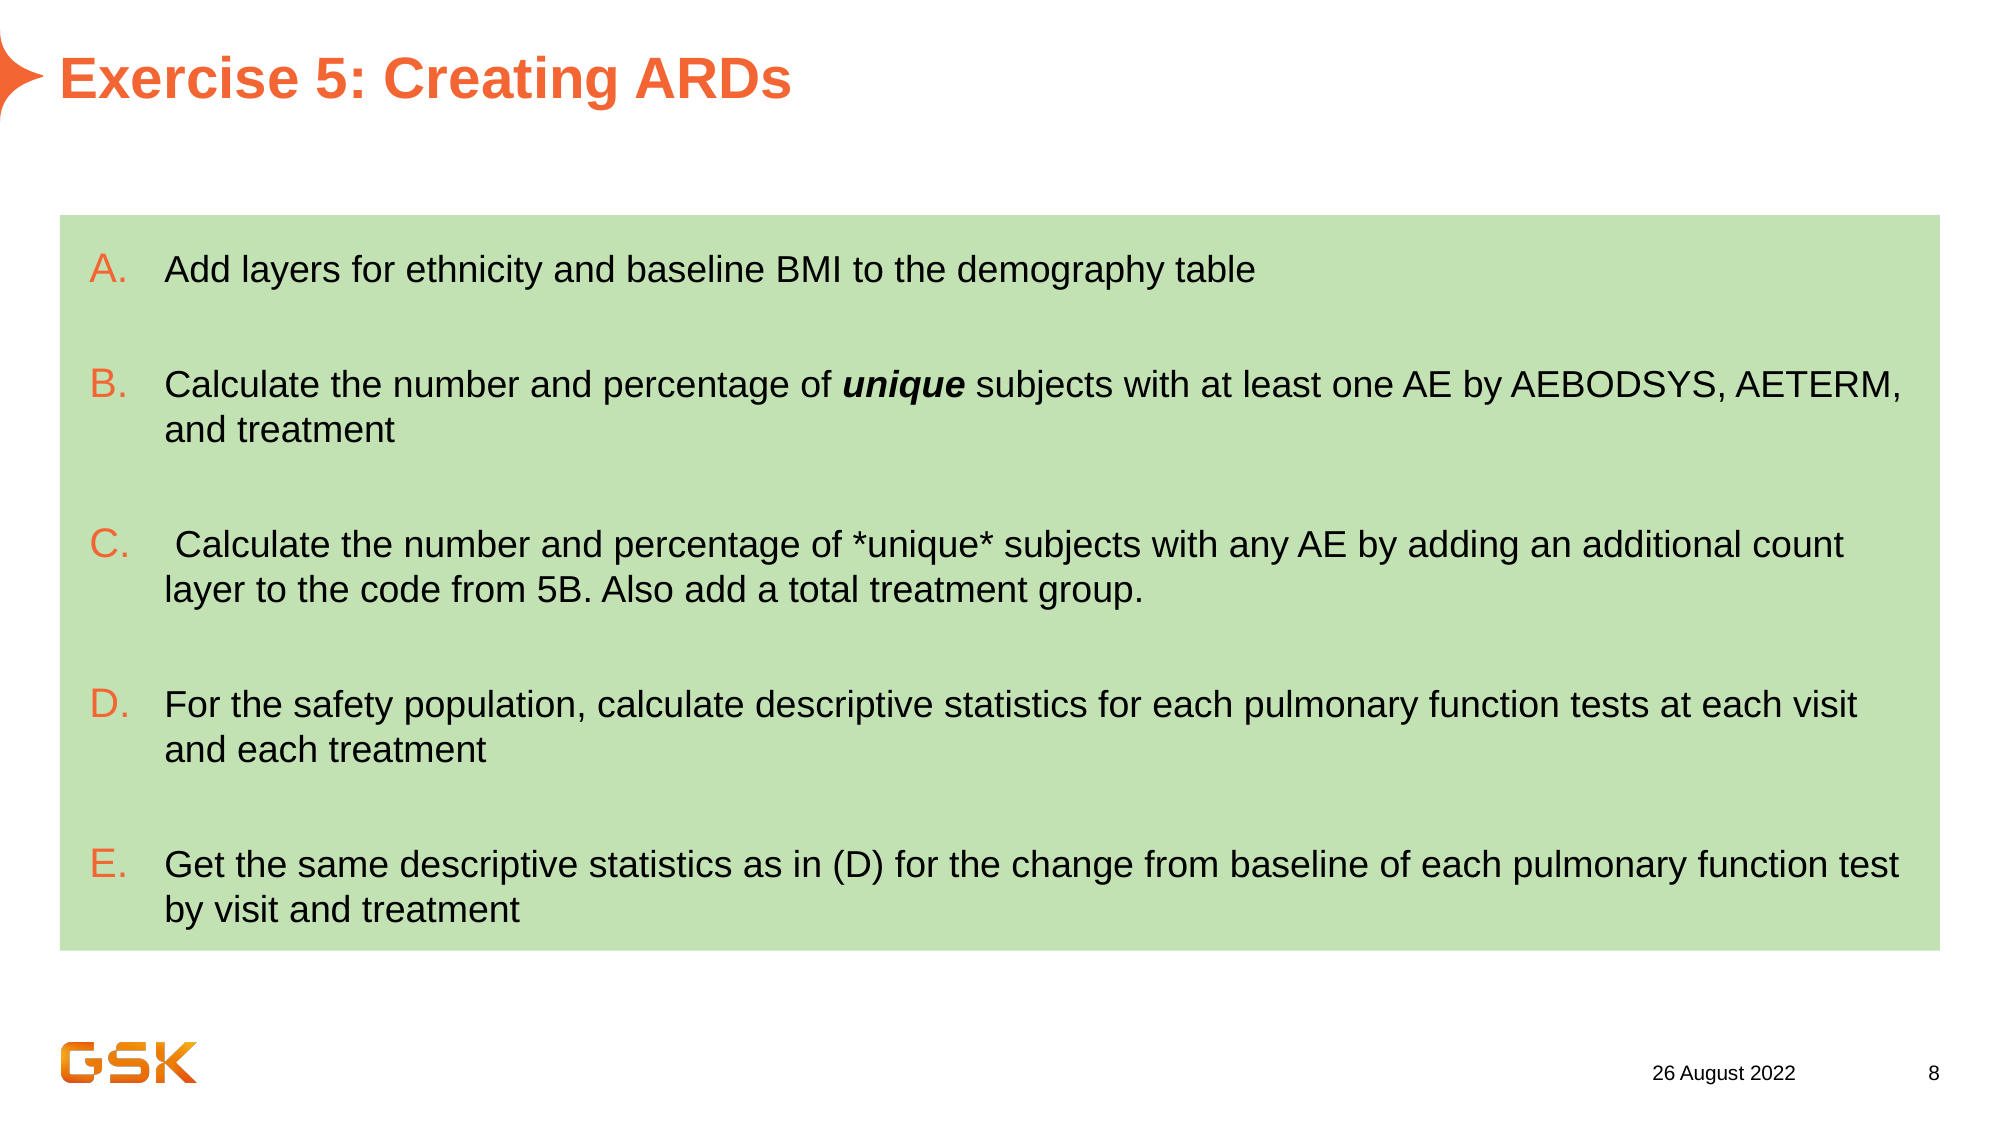

# Exercise 5: Creating ARDs

Add layers for ethnicity and baseline BMI to the demography table

Calculate the number and percentage of unique subjects with at least one AE by AEBODSYS, AETERM, and treatment

 Calculate the number and percentage of *unique* subjects with any AE by adding an additional count layer to the code from 5B. Also add a total treatment group.

For the safety population, calculate descriptive statistics for each pulmonary function tests at each visit and each treatment

Get the same descriptive statistics as in (D) for the change from baseline of each pulmonary function test by visit and treatment

26 August 2022
8